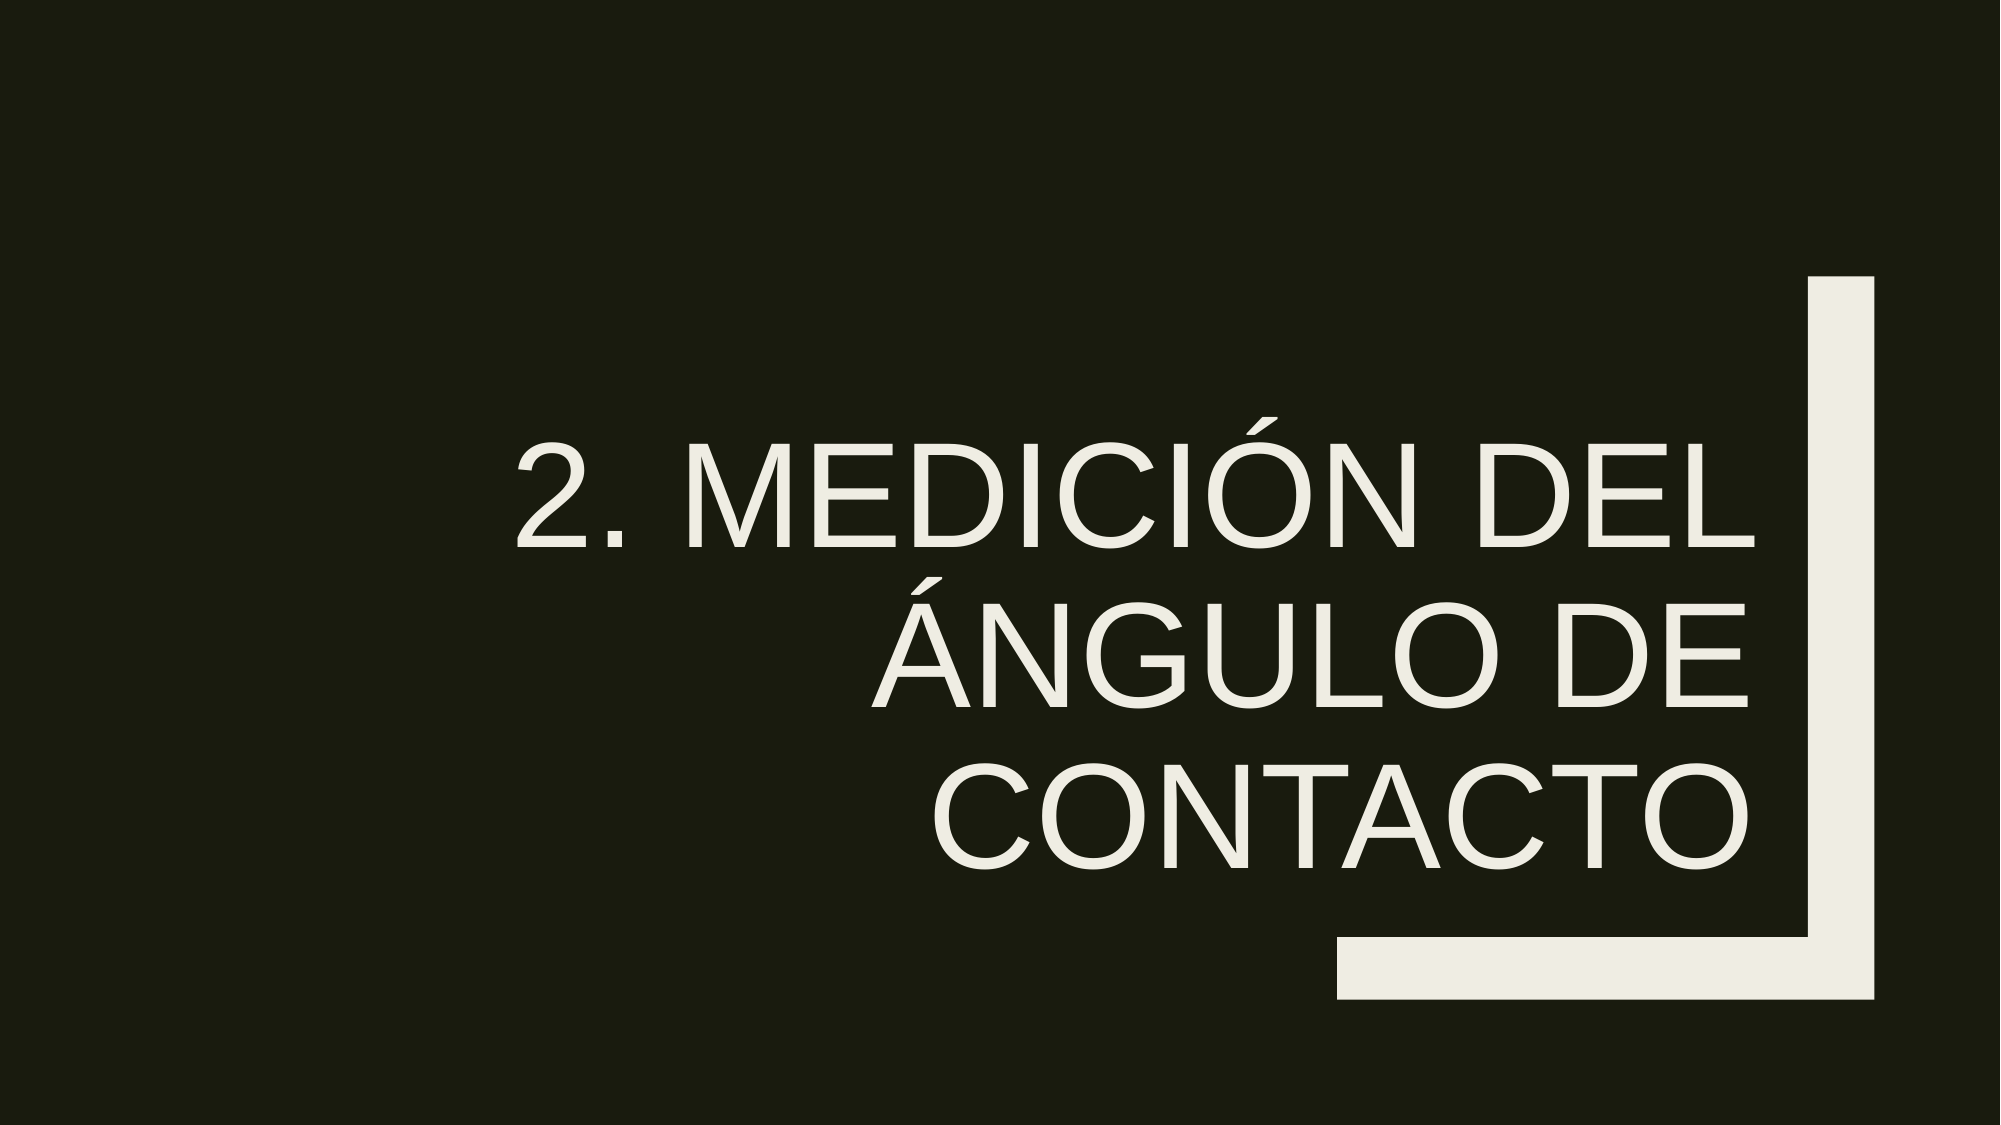

# 2. Medición del Ángulo de contacto